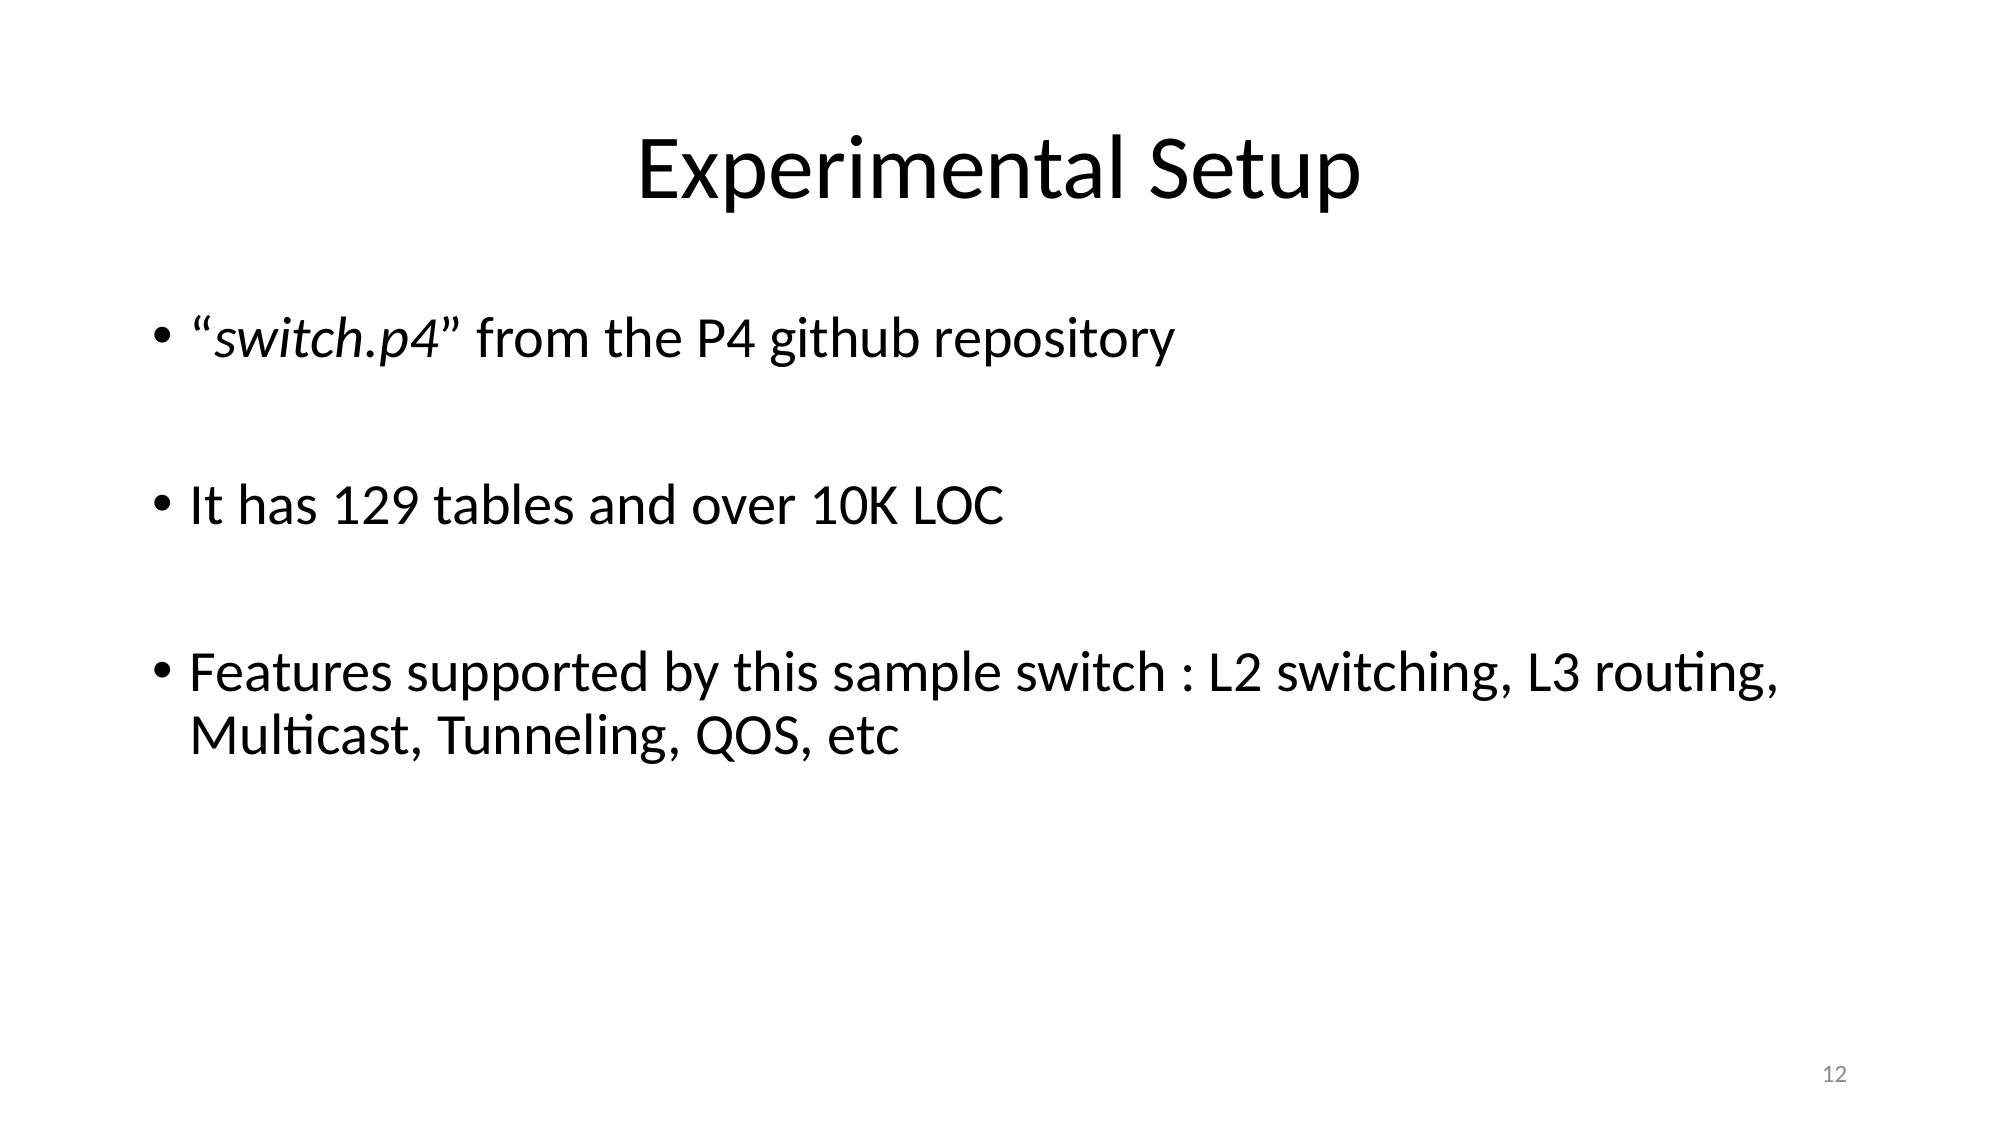

# Experimental Setup
“switch.p4” from the P4 github repository

It has 129 tables and over 10K LOC

Features supported by this sample switch : L2 switching, L3 routing, Multicast, Tunneling, QOS, etc
12